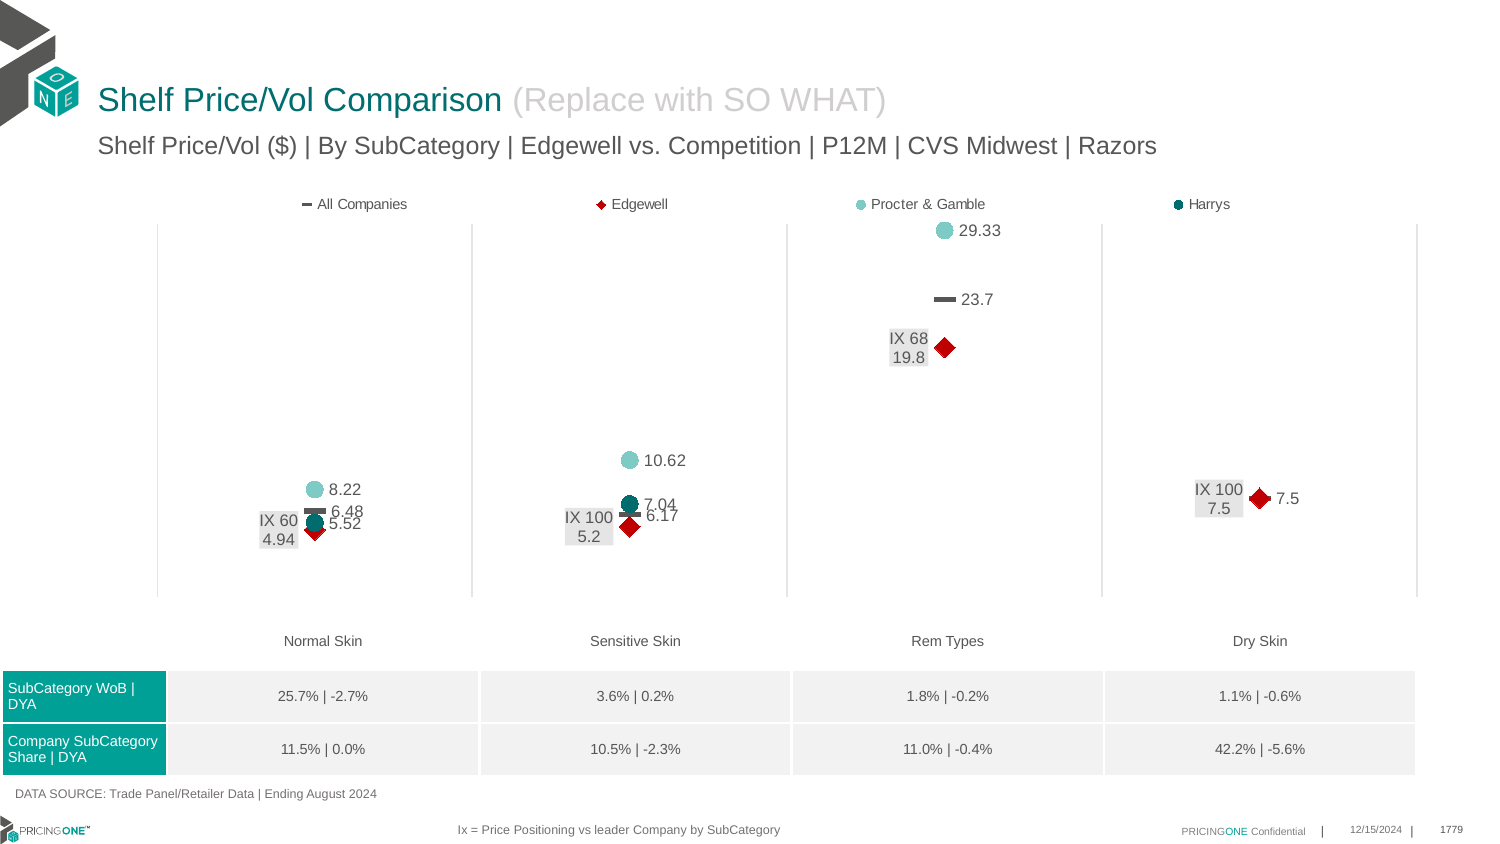

# Shelf Price/Vol Comparison (Replace with SO WHAT)
Shelf Price/Vol ($) | By SubCategory | Edgewell vs. Competition | P12M | CVS Midwest | Razors

### Chart

| Category | All Companies | Edgewell | Procter & Gamble | Harrys |
|---|---|---|---|---|
| IX 60 | 6.48 | 4.94 | 8.22 | 5.52 |
| IX 100 | 6.17 | 5.2 | 10.62 | 7.04 |
| IX 68 | 23.7 | 19.8 | 29.33 | None |
| IX 100 | 7.5 | 7.5 | None | None |
|  | Normal Skin | Sensitive Skin | Rem Types | Dry Skin |
| --- | --- | --- | --- | --- |
| SubCategory WoB | DYA | 25.7% | -2.7% | 3.6% | 0.2% | 1.8% | -0.2% | 1.1% | -0.6% |
| Company SubCategory Share | DYA | 11.5% | 0.0% | 10.5% | -2.3% | 11.0% | -0.4% | 42.2% | -5.6% |
DATA SOURCE: Trade Panel/Retailer Data | Ending August 2024
Ix = Price Positioning vs leader Company by SubCategory
12/15/2024
1779